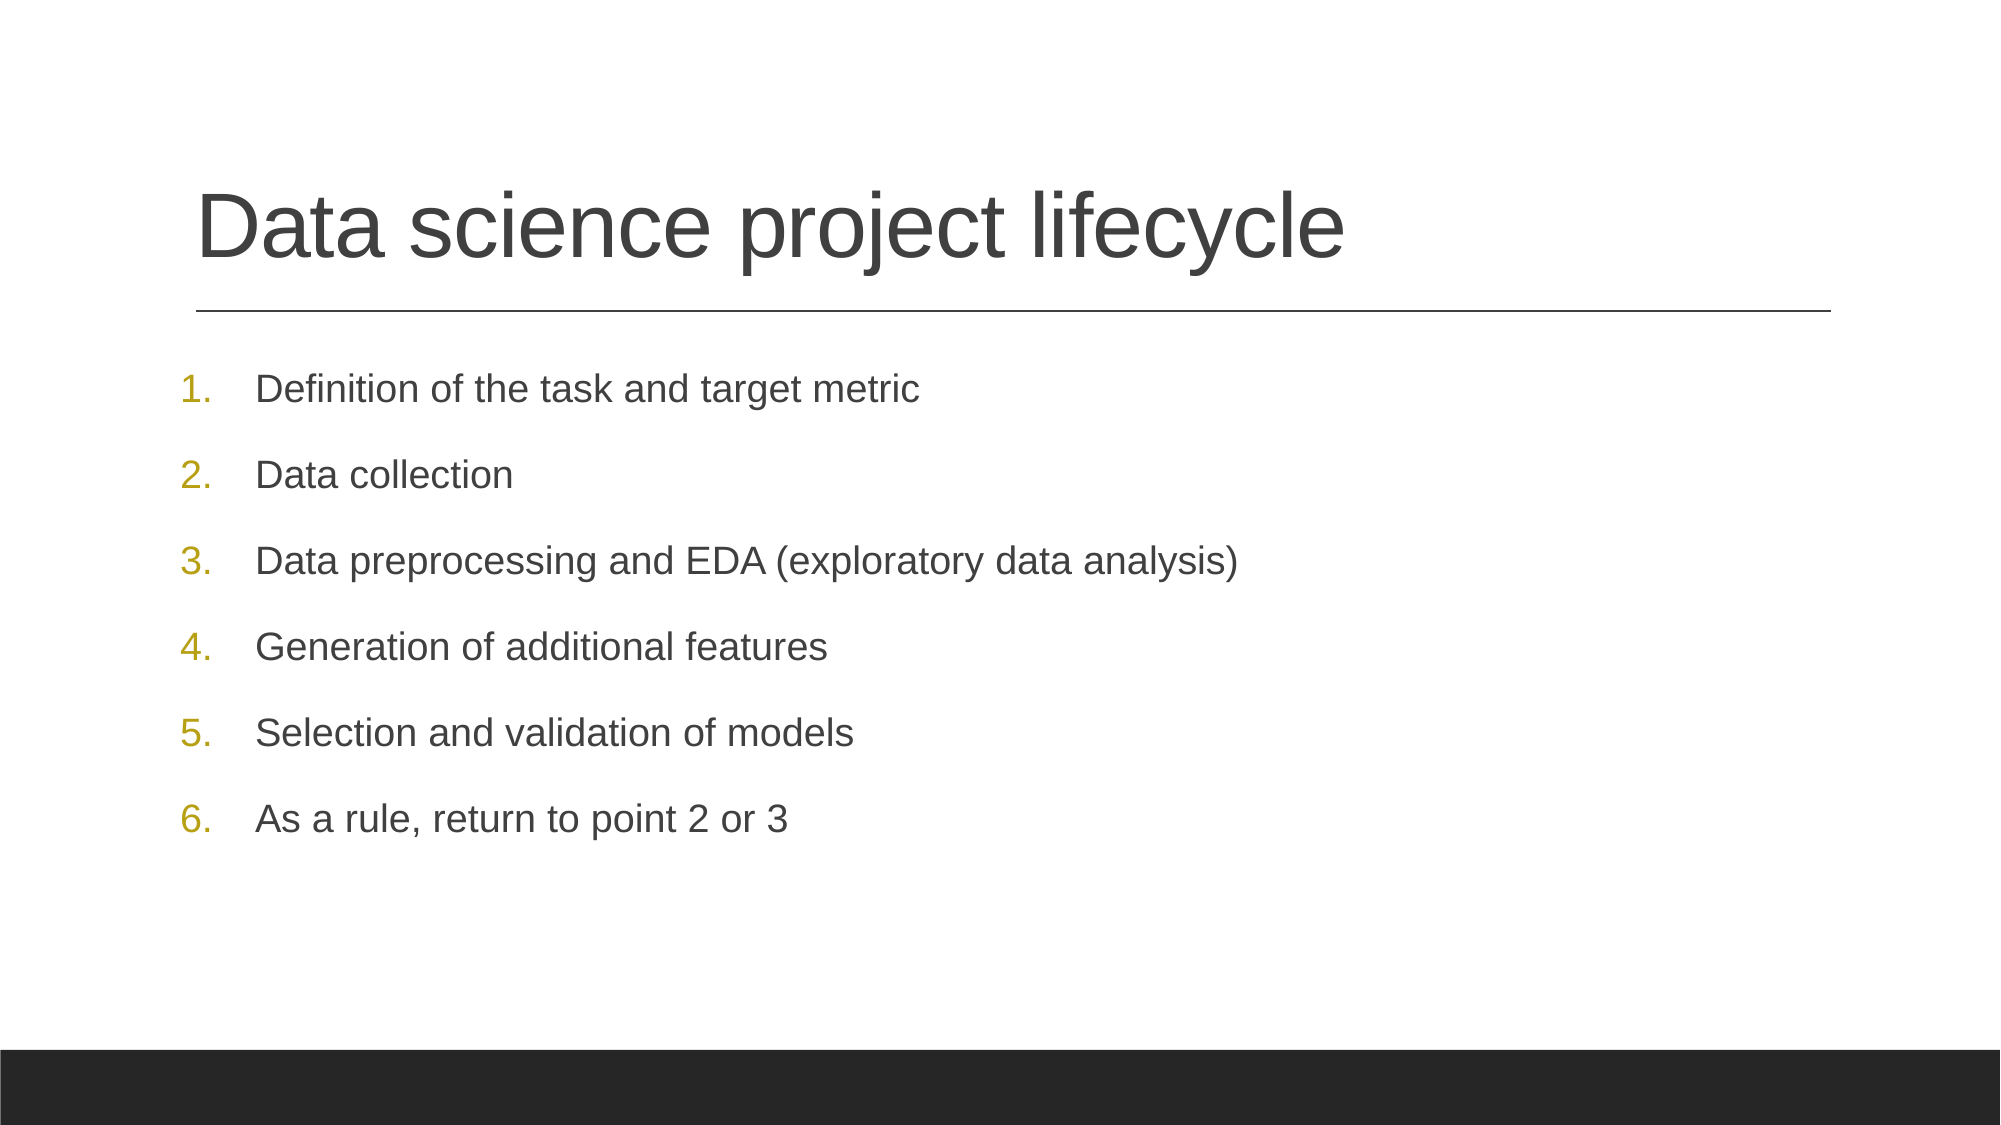

# Data science project lifecycle
Definition of the task and target metric
Data collection
Data preprocessing and EDA (exploratory data analysis)
Generation of additional features
Selection and validation of models
As a rule, return to point 2 or 3